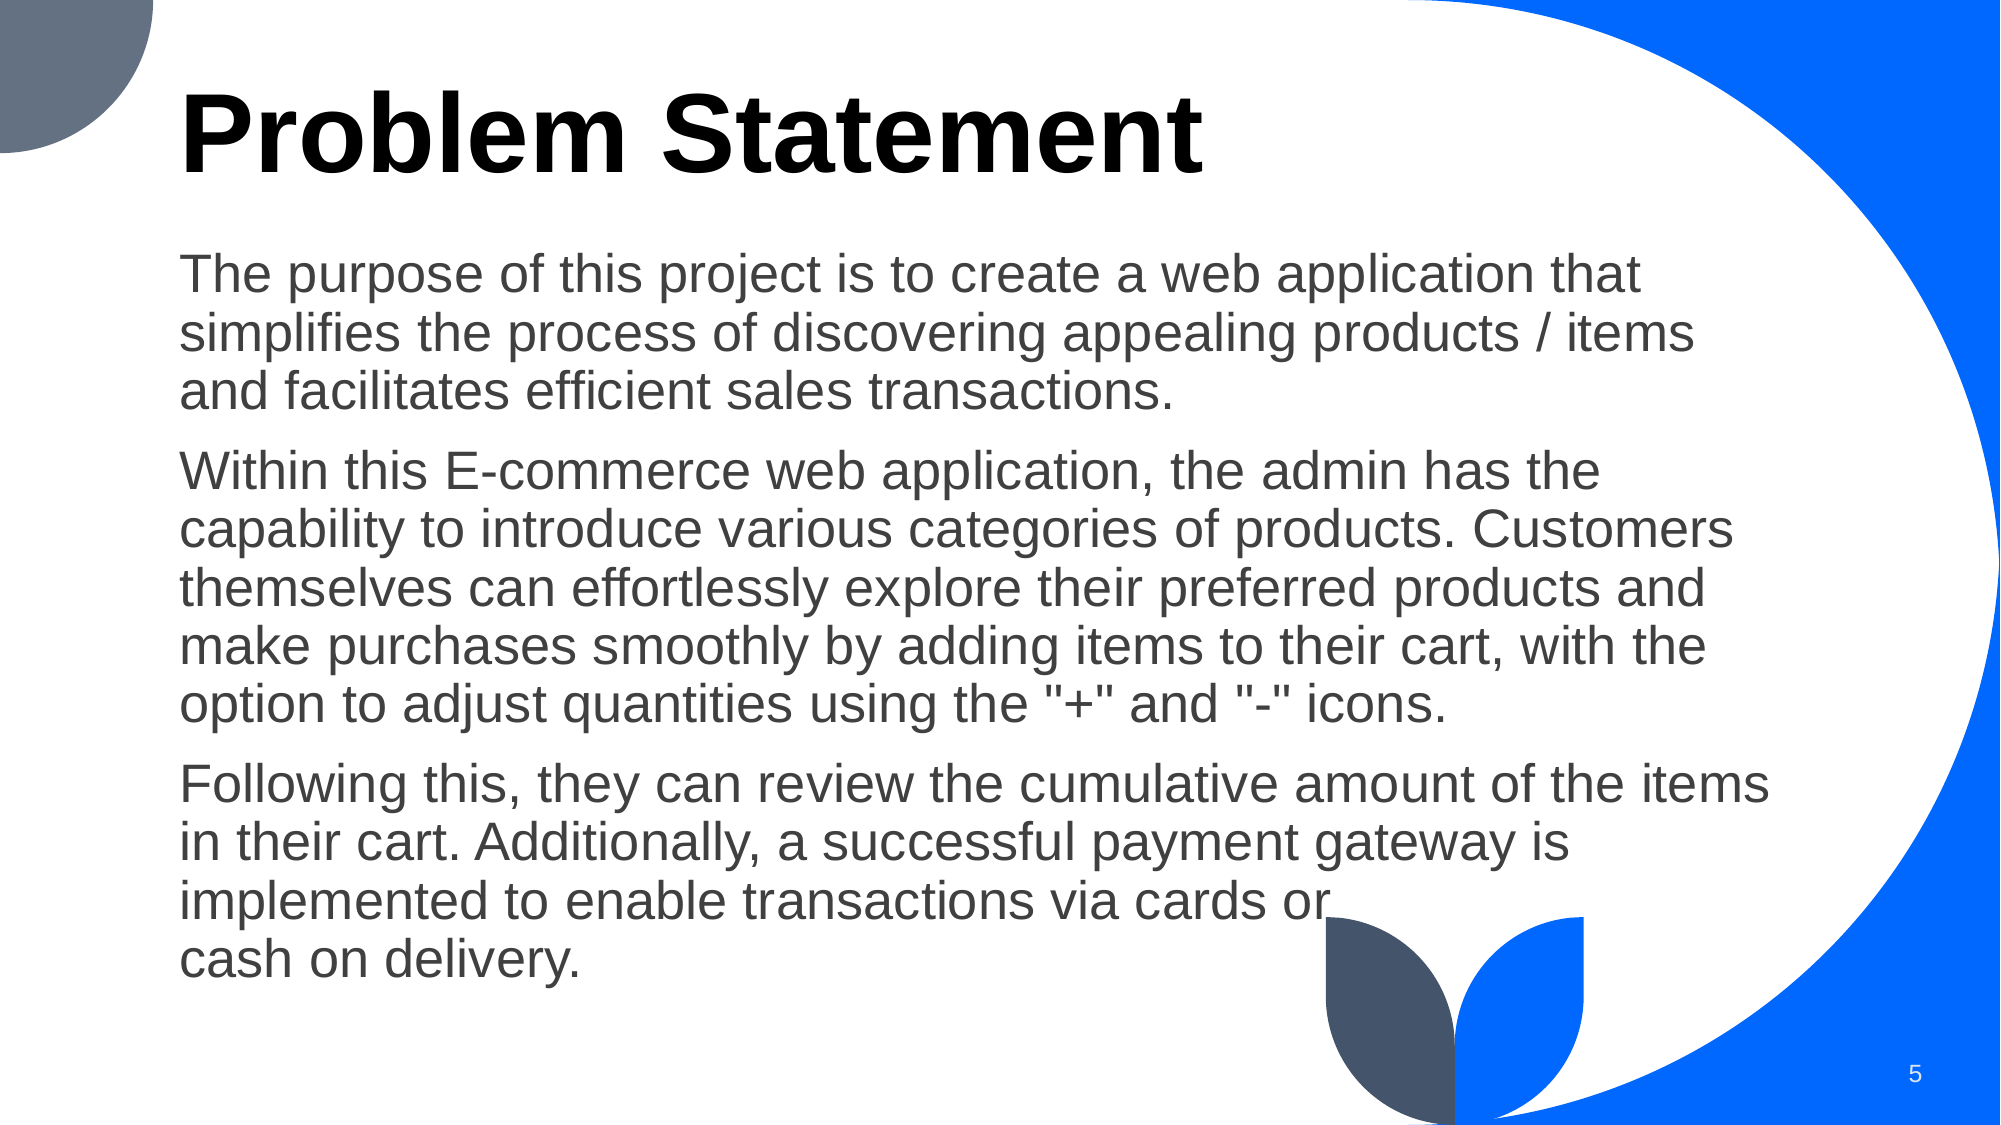

# Problem Statement
The purpose of this project is to create a web application that simplifies the process of discovering appealing products / items and facilitates efficient sales transactions.
Within this E-commerce web application, the admin has the capability to introduce various categories of products. Customers themselves can effortlessly explore their preferred products and make purchases smoothly by adding items to their cart, with the option to adjust quantities using the "+" and "-" icons.
Following this, they can review the cumulative amount of the items in their cart. Additionally, a successful payment gateway is implemented to enable transactions via cards or
cash on delivery.
5